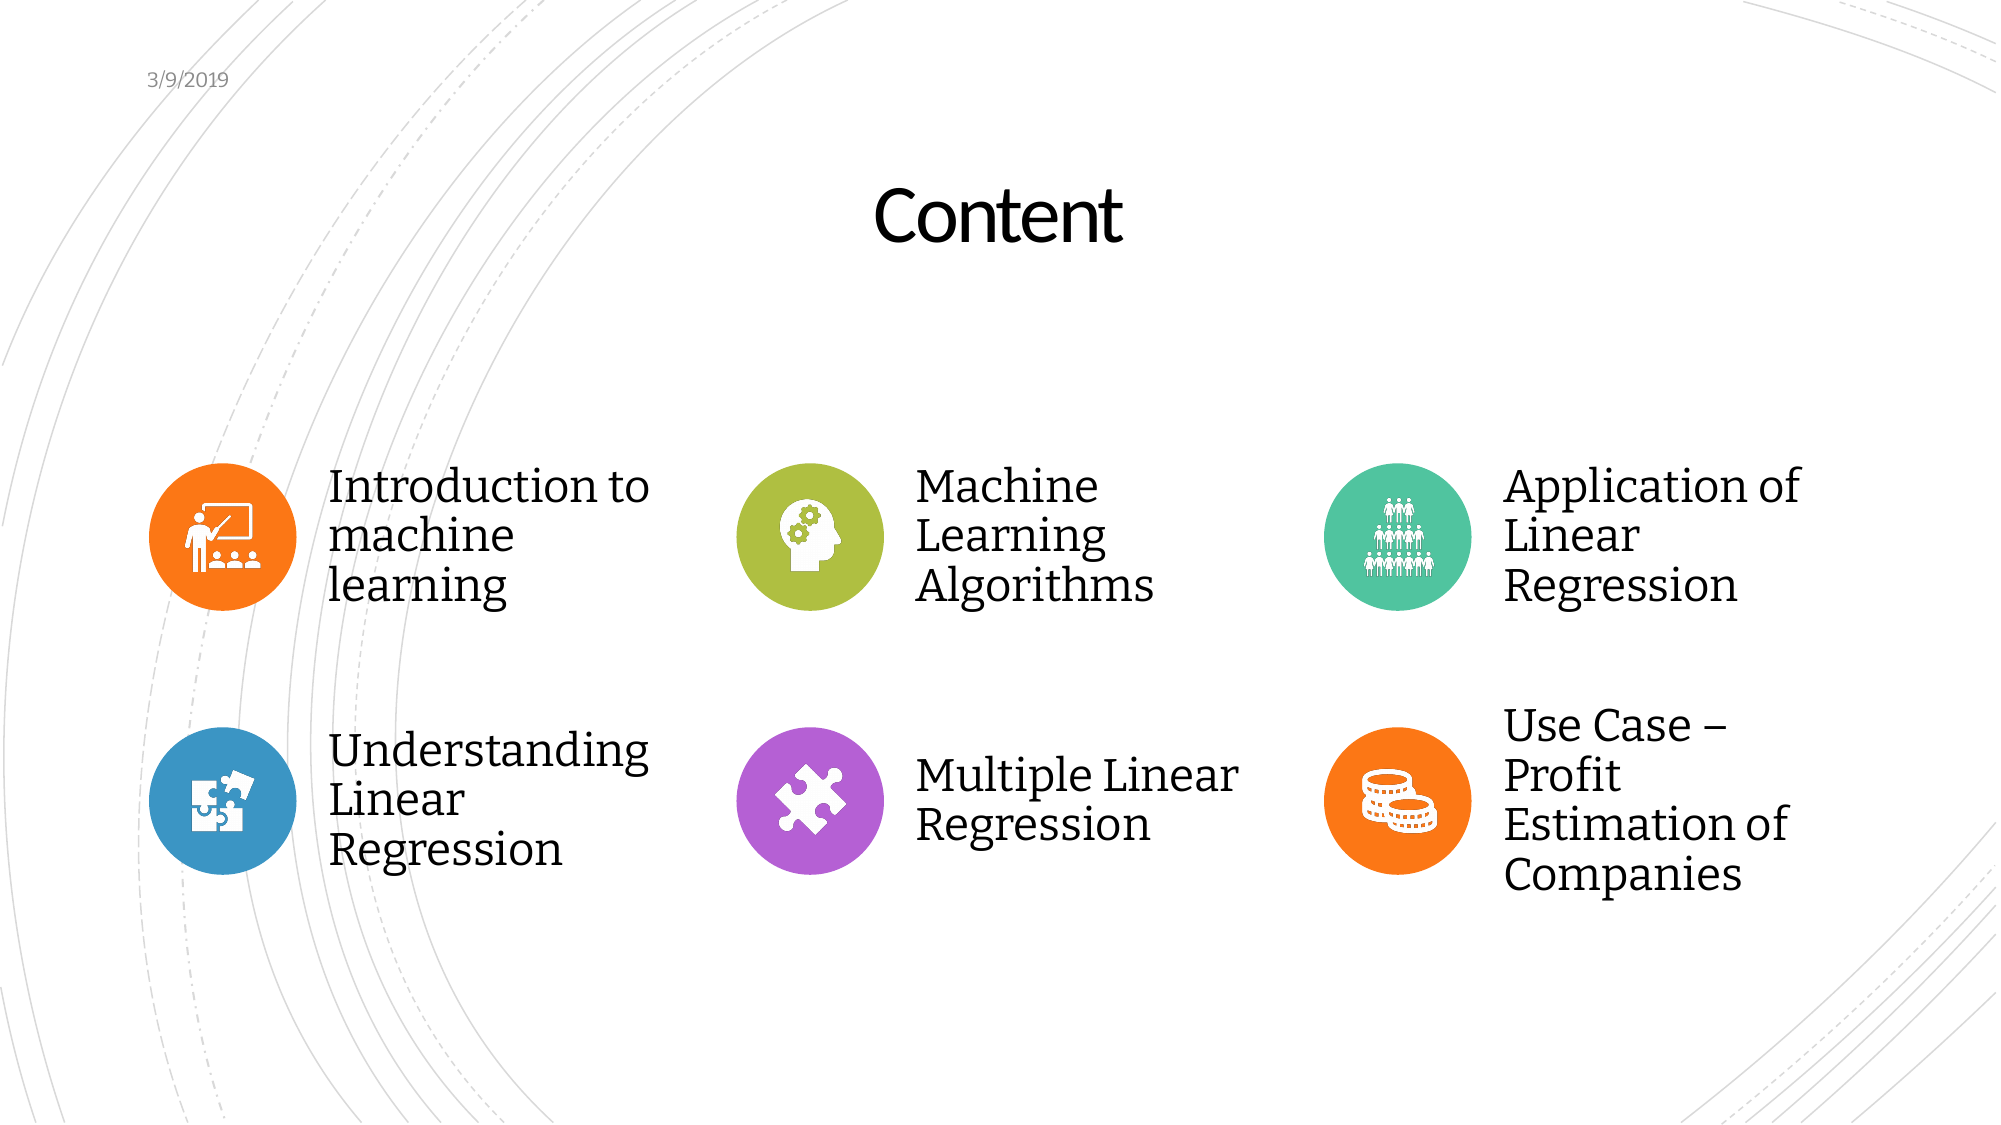

3/9/2019
# Content
Introduction to machine learning
Machine Learning Algorithms
Application of Linear Regression
Understanding Linear Regression
Multiple Linear Regression
Use Case – Profit Estimation of Companies
Punit Kumar Johari